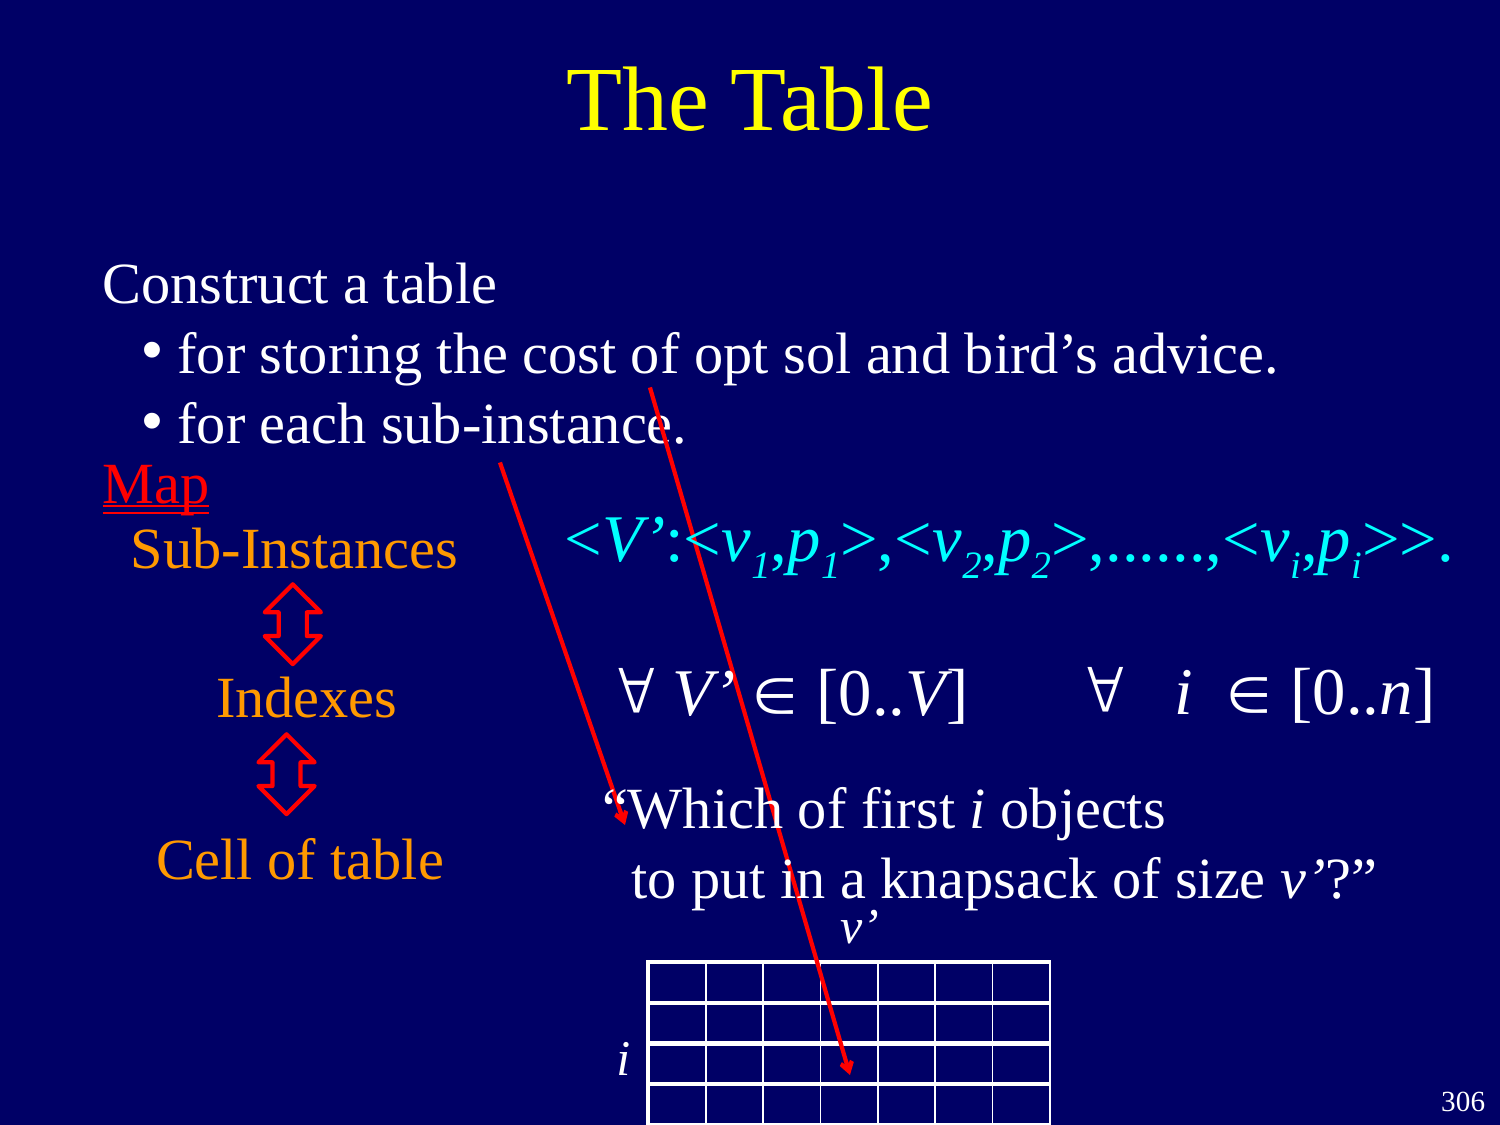

The Table
Construct a table
for storing the cost of opt sol and bird’s advice.
for each sub-instance.
Map
Sub-Instances

Indexes

Cell of table
<V’:<v1,p1>,<v2,p2>,......,<vi,pi>>.
∀   i  ∈ [0..n]
∀ V’ ∈ [0..V]
“Which of first i objects
  to put in a knapsack of size v’?”
v’
|  |  |  |  |  |  |  |
| --- | --- | --- | --- | --- | --- | --- |
|  |  |  |  |  |  |  |
|  |  |  |  |  |  |  |
|  |  |  |  |  |  |  |
i